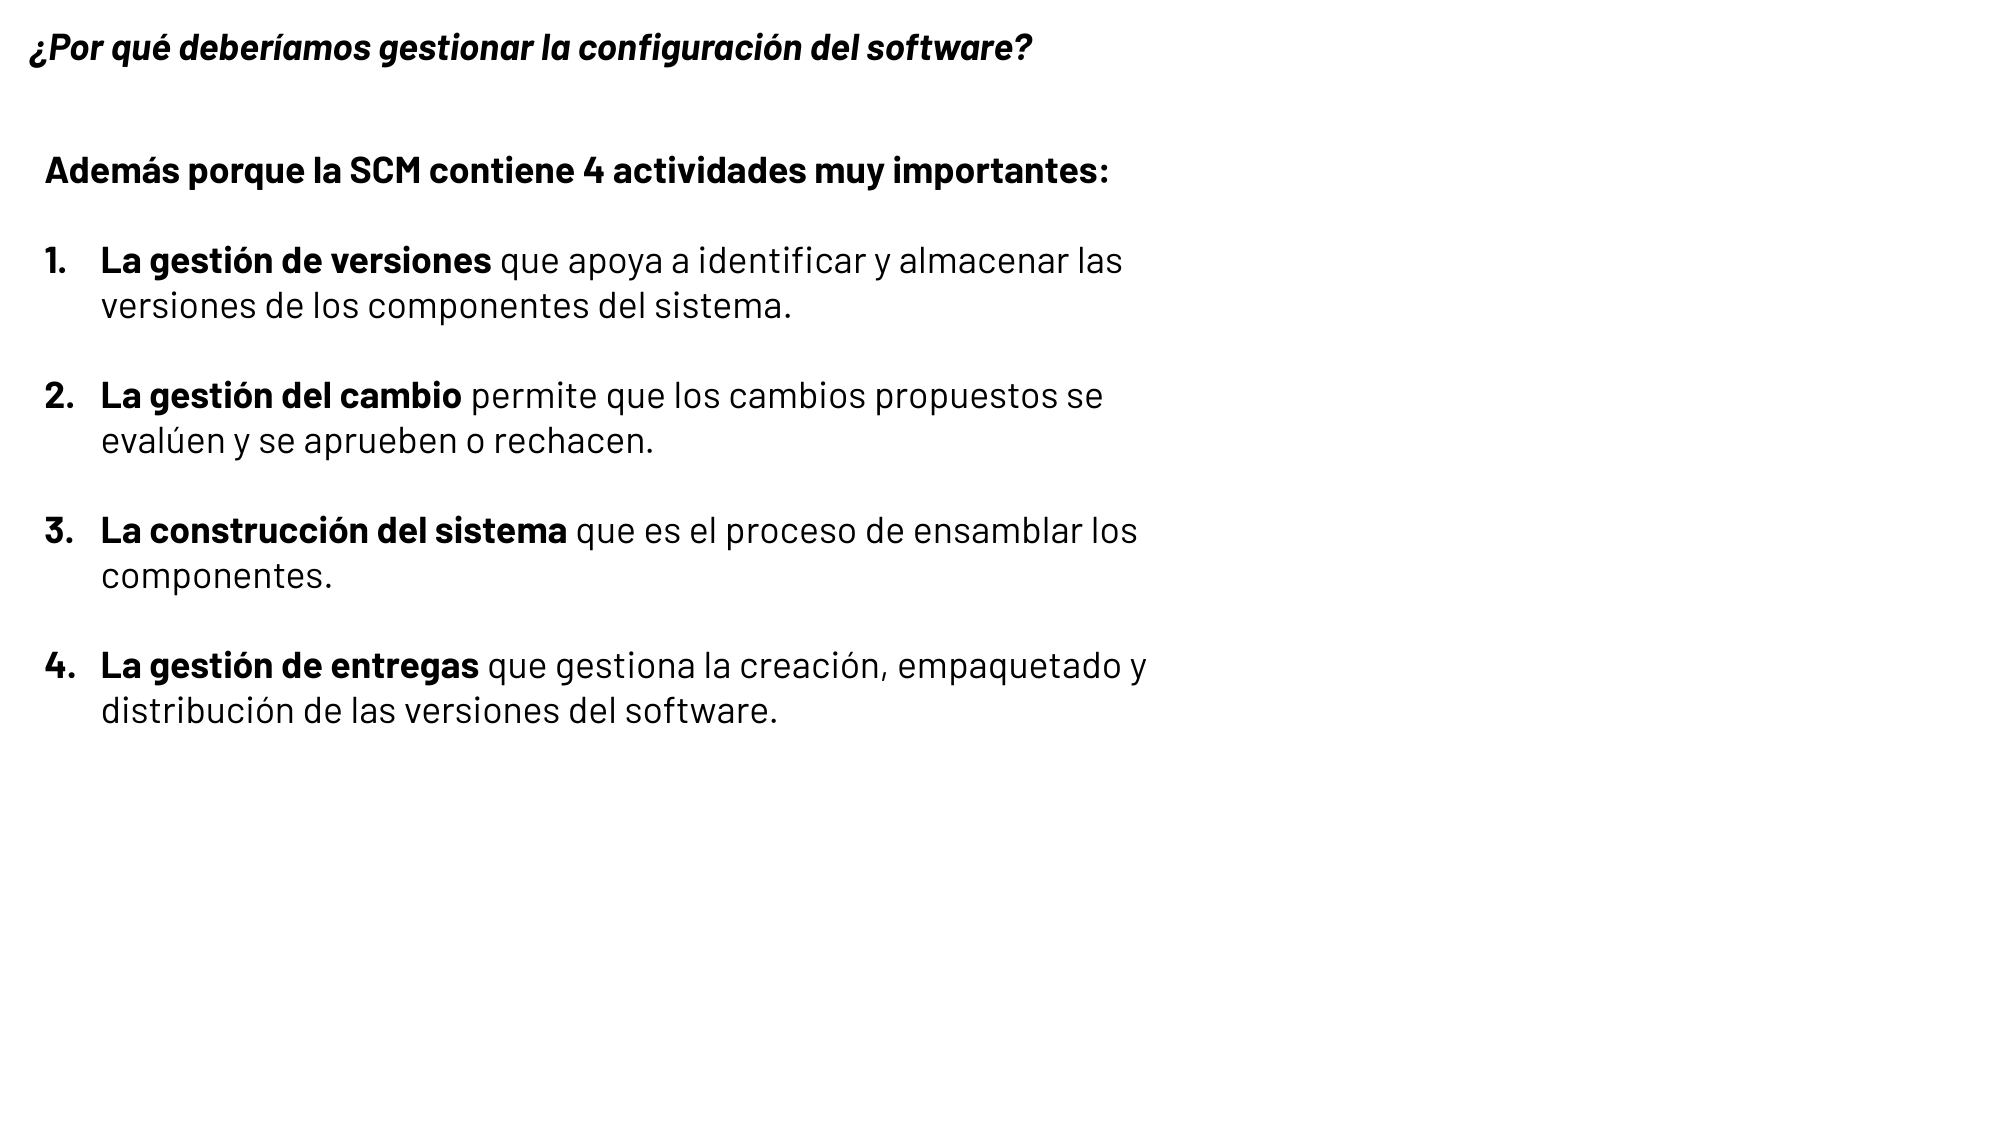

¿Por qué deberíamos gestionar la configuración del software?

Además porque la SCM contiene 4 actividades muy importantes:

La gestión de versiones que apoya a identificar y almacenar las versiones de los componentes del sistema.

La gestión del cambio permite que los cambios propuestos se evalúen y se aprueben o rechacen.

La construcción del sistema que es el proceso de ensamblar los componentes.

La gestión de entregas que gestiona la creación, empaquetado y distribución de las versiones del software.